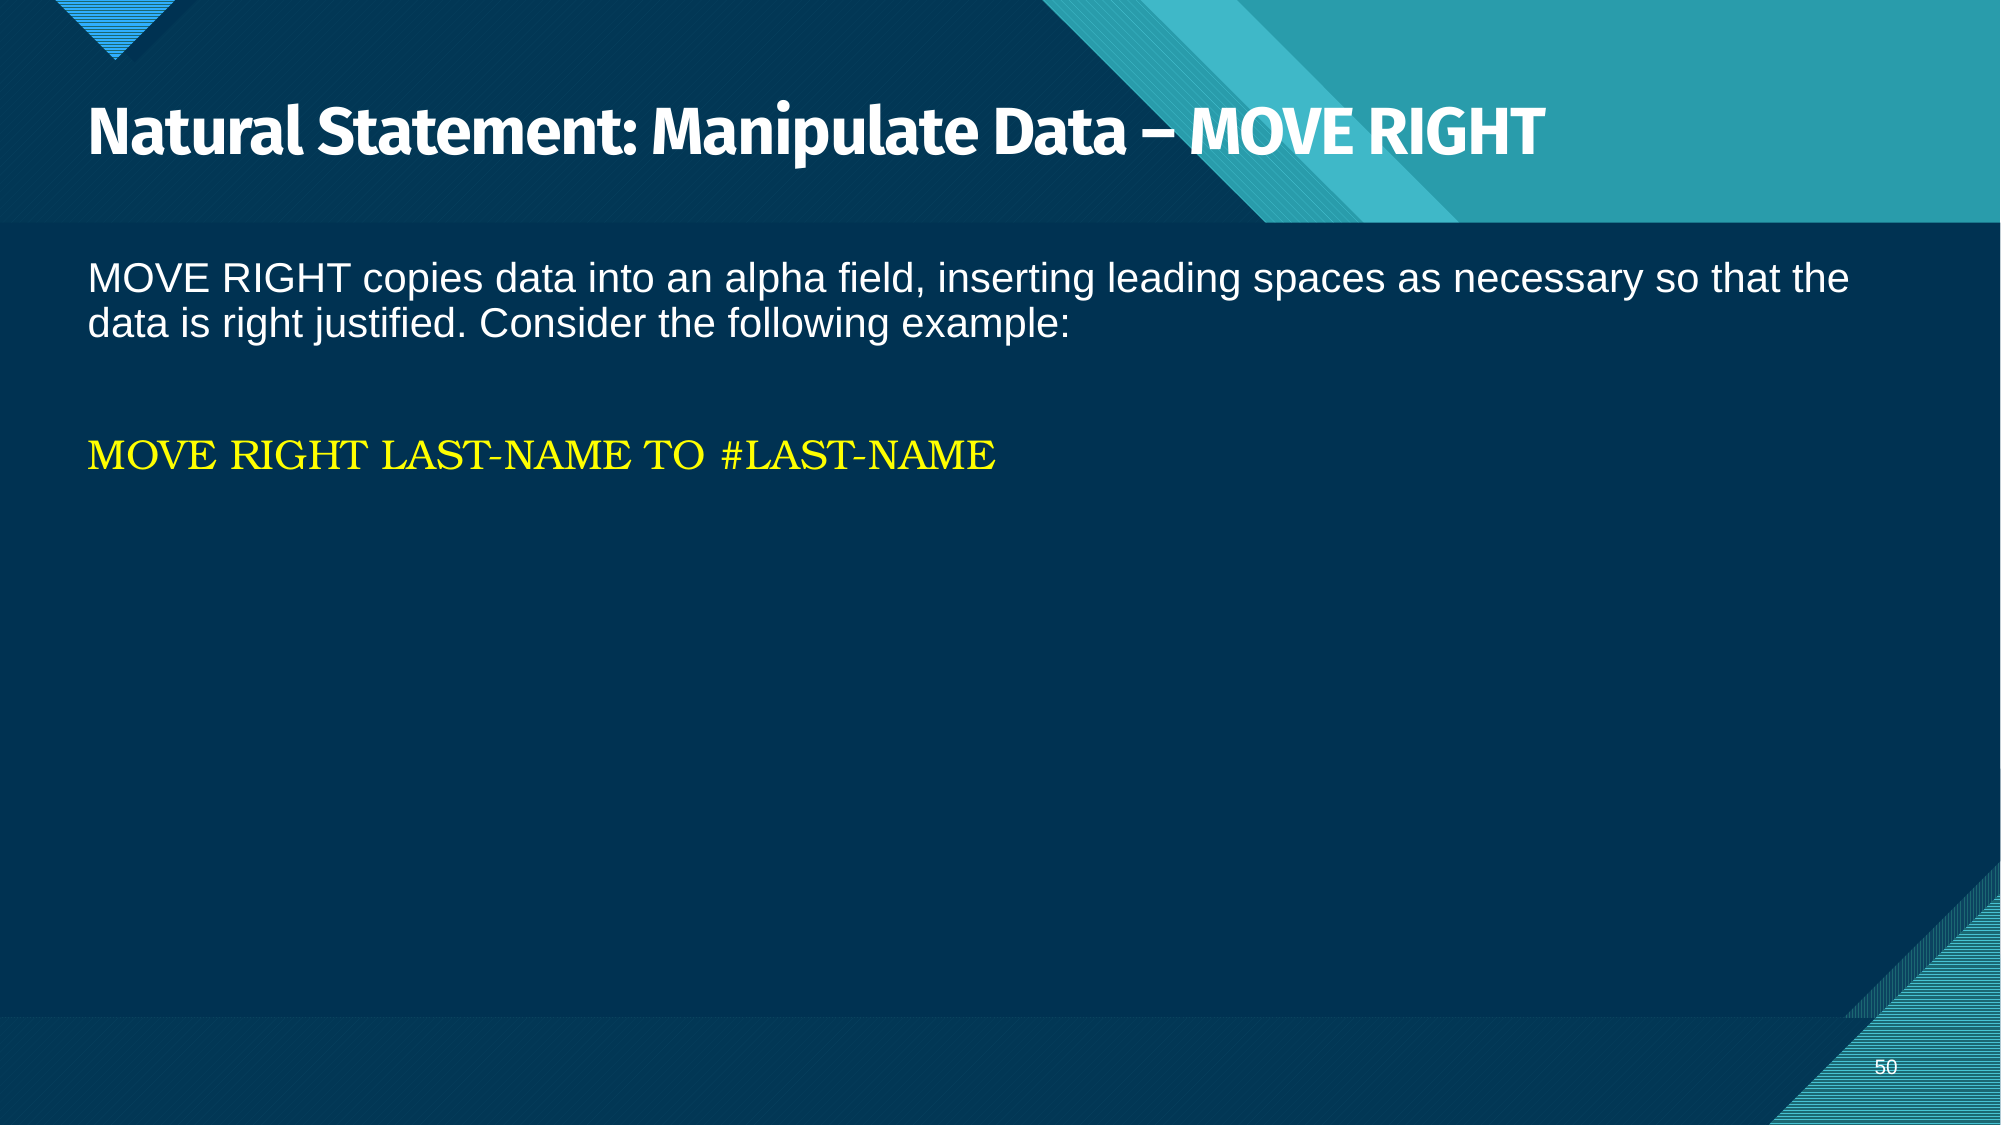

# Natural Statement: Manipulate Data – MOVE RIGHT
MOVE RIGHT copies data into an alpha field, inserting leading spaces as necessary so that the data is right justified. Consider the following example:

MOVE RIGHT LAST-NAME TO #LAST-NAME
50